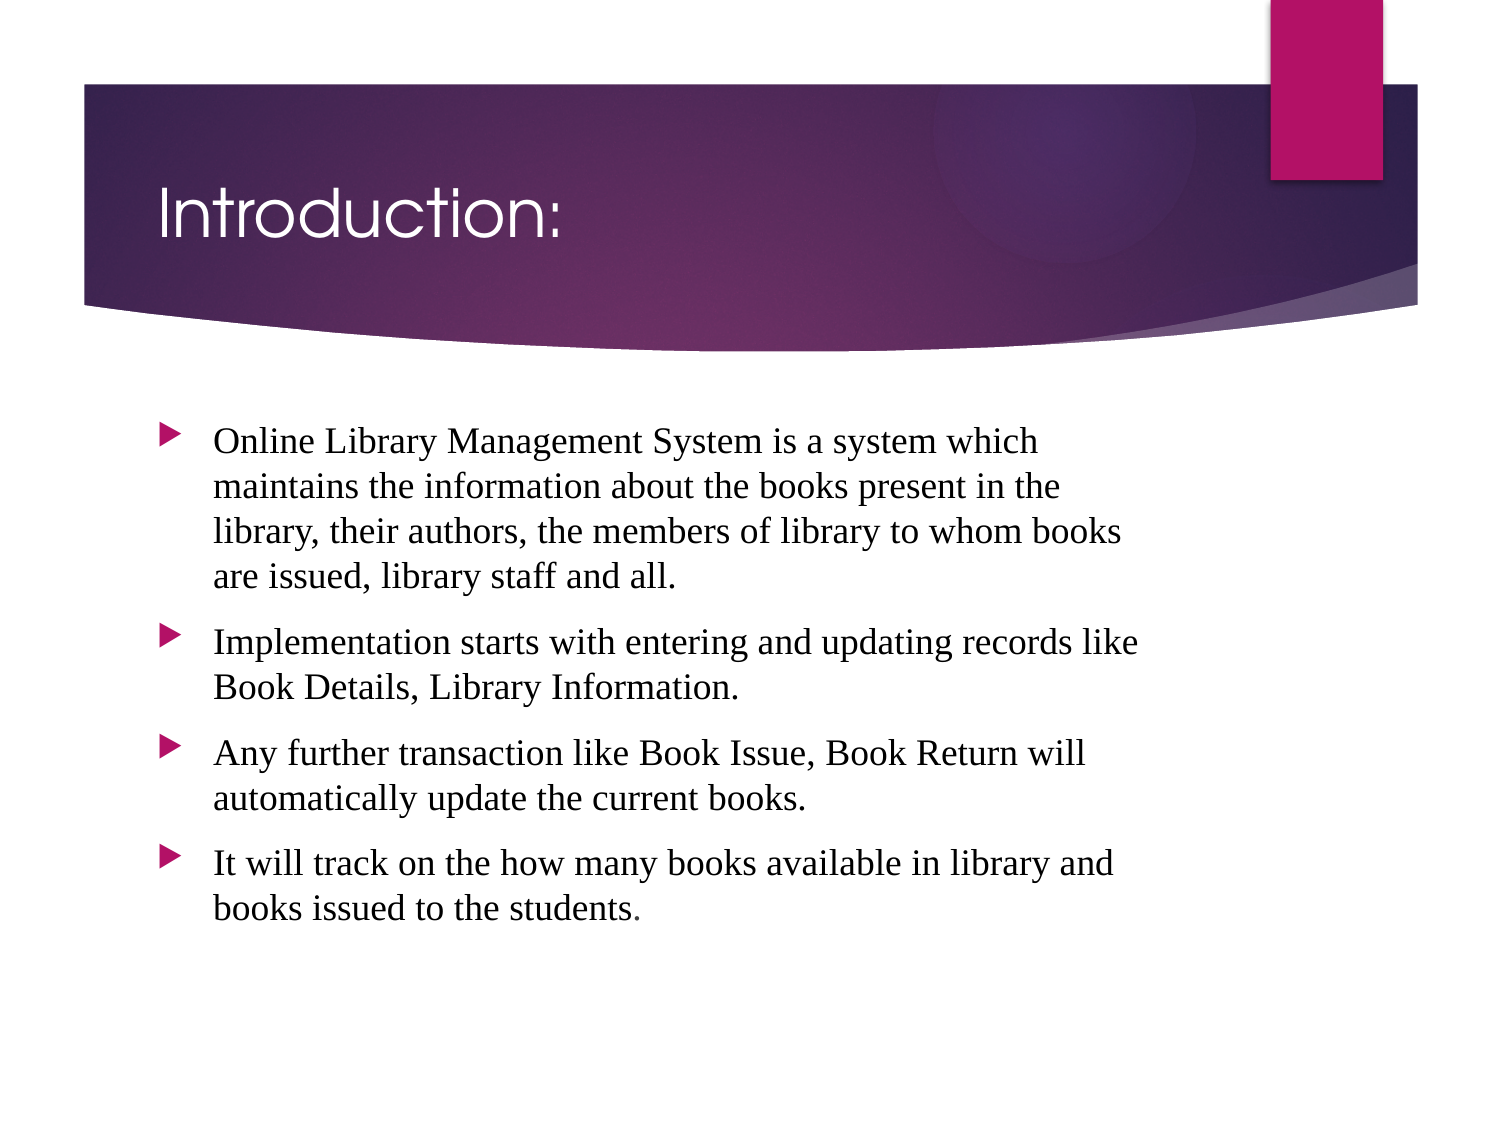

# Introduction:
Online Library Management System is a system which maintains the information about the books present in the library, their authors, the members of library to whom books are issued, library staff and all.
Implementation starts with entering and updating records like Book Details, Library Information.
Any further transaction like Book Issue, Book Return will automatically update the current books.
It will track on the how many books available in library and books issued to the students.